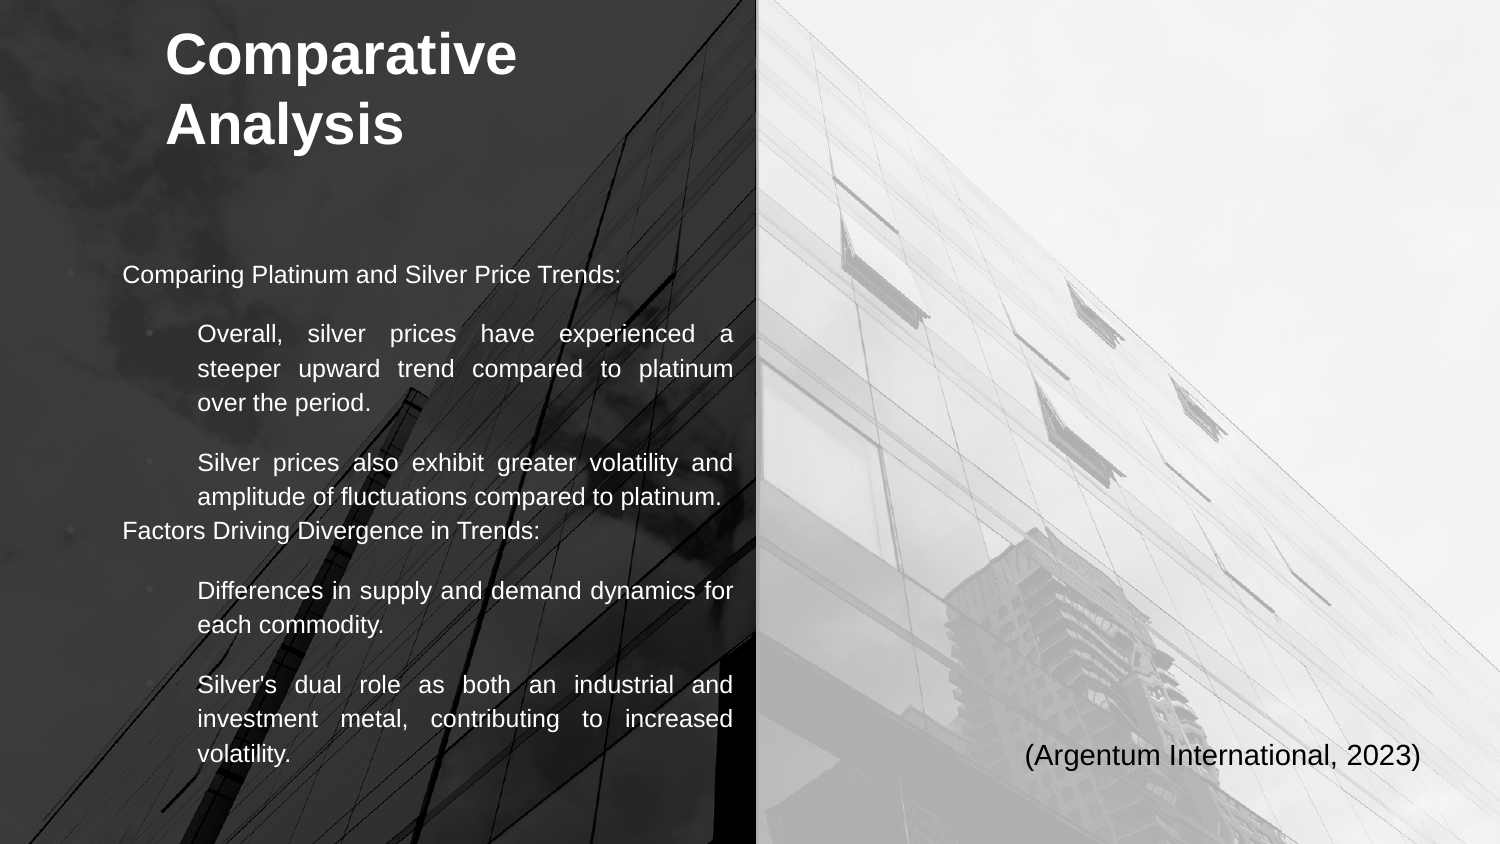

# Comparative Analysis
Comparing Platinum and Silver Price Trends:
Overall, silver prices have experienced a steeper upward trend compared to platinum over the period.
Silver prices also exhibit greater volatility and amplitude of fluctuations compared to platinum.
Factors Driving Divergence in Trends:
Differences in supply and demand dynamics for each commodity.
Silver's dual role as both an industrial and investment metal, contributing to increased volatility.
(Argentum International, 2023)